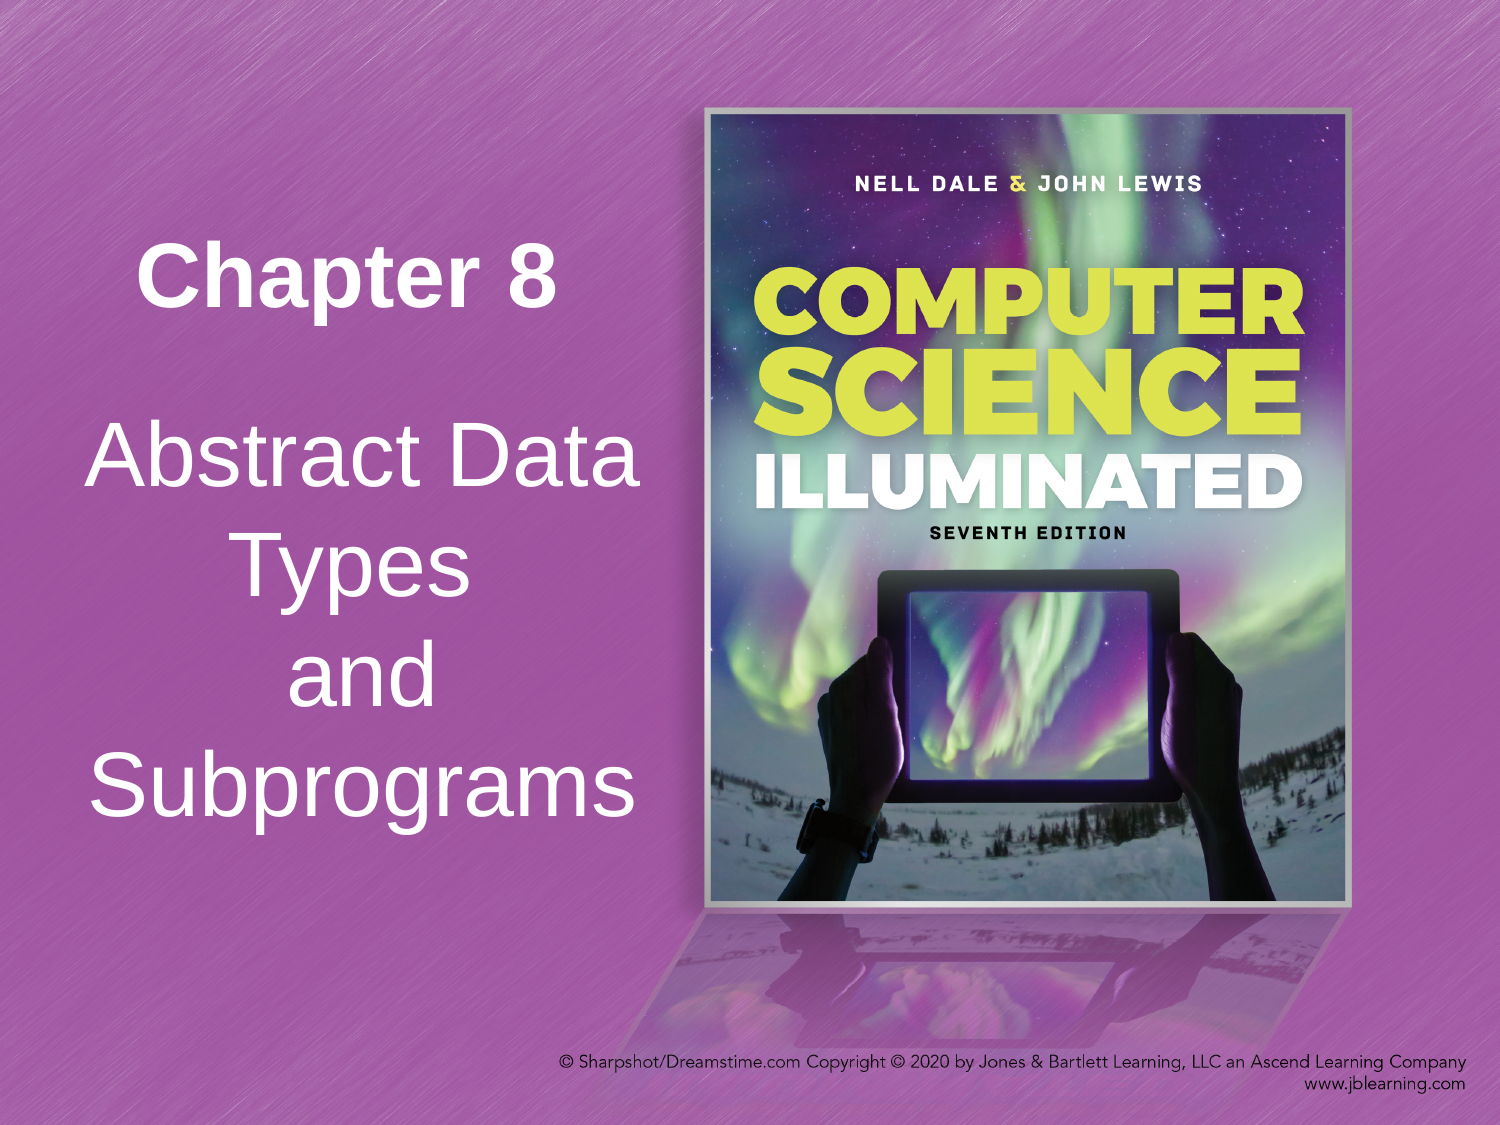

# Chapter 8
Abstract Data Types
and Subprograms